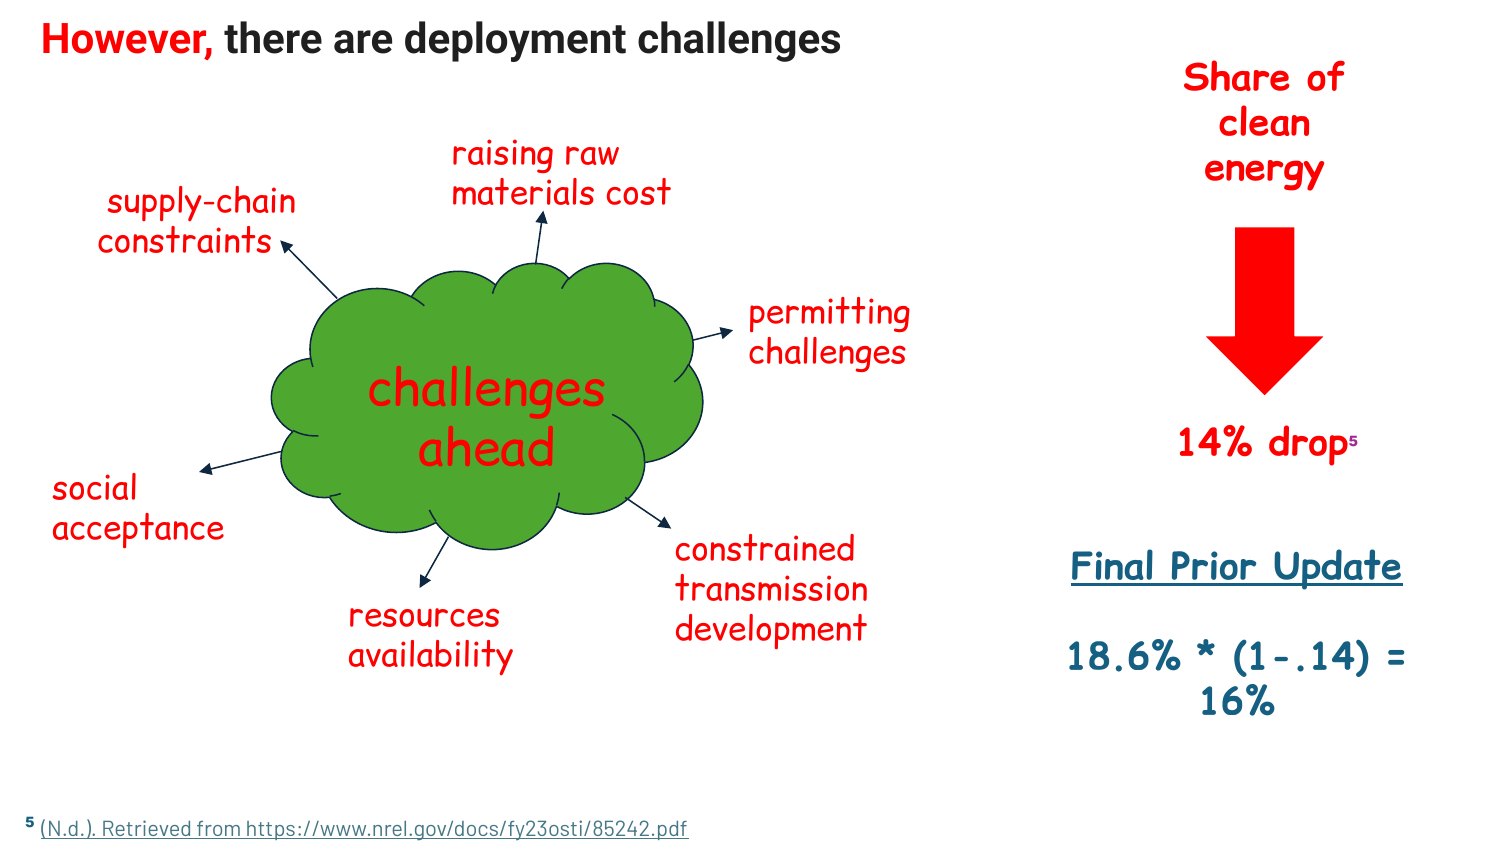

# However, there are deployment challenges
Share of clean energy
raising raw materials cost
 supply-chain constraints

permitting challenges
challenges ahead
14% drop⁵
social acceptance
constrained transmission development
Final Prior Update

18.6% * (1-.14) = 16%
resources availability
⁵ (N.d.). Retrieved from https://www.nrel.gov/docs/fy23osti/85242.pdf